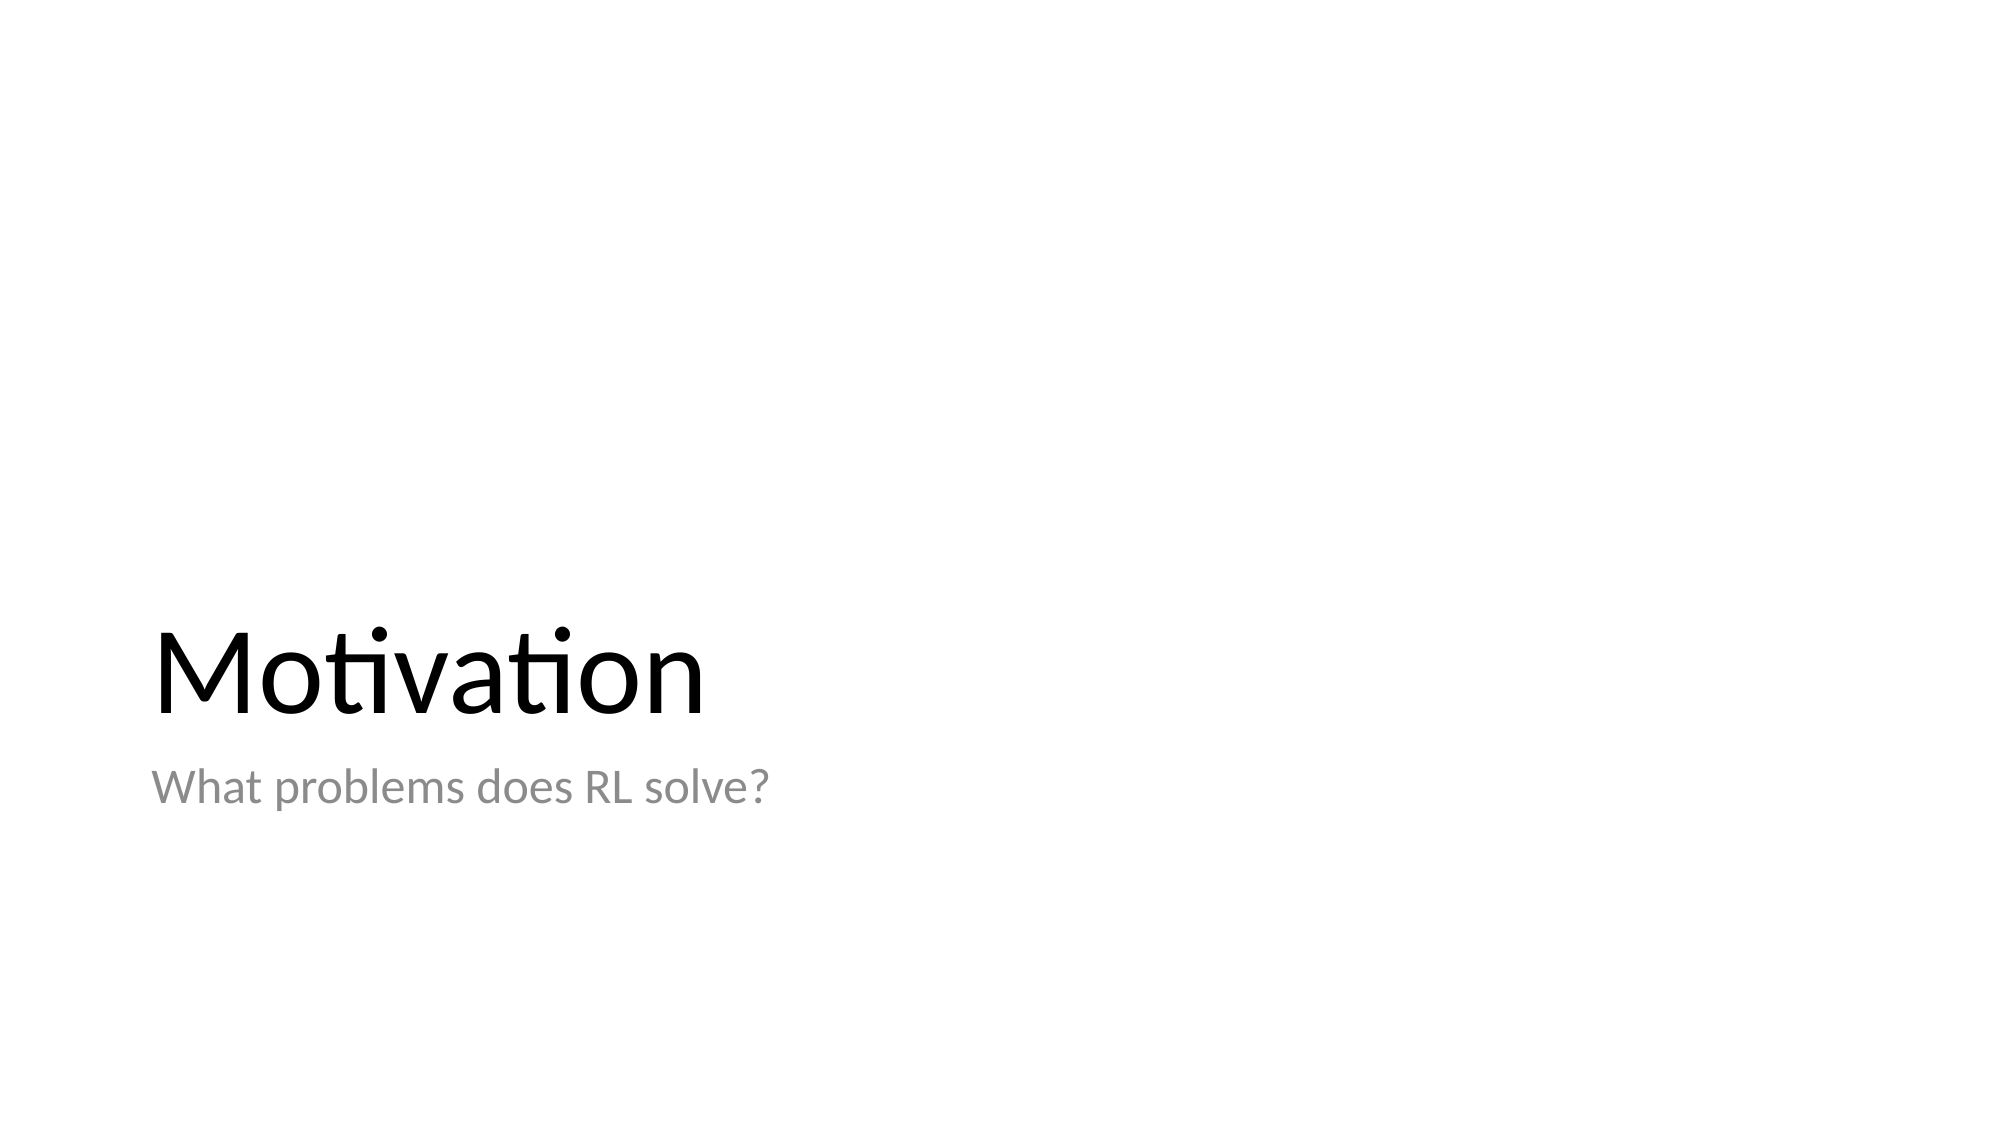

# Motivation
What problems does RL solve?